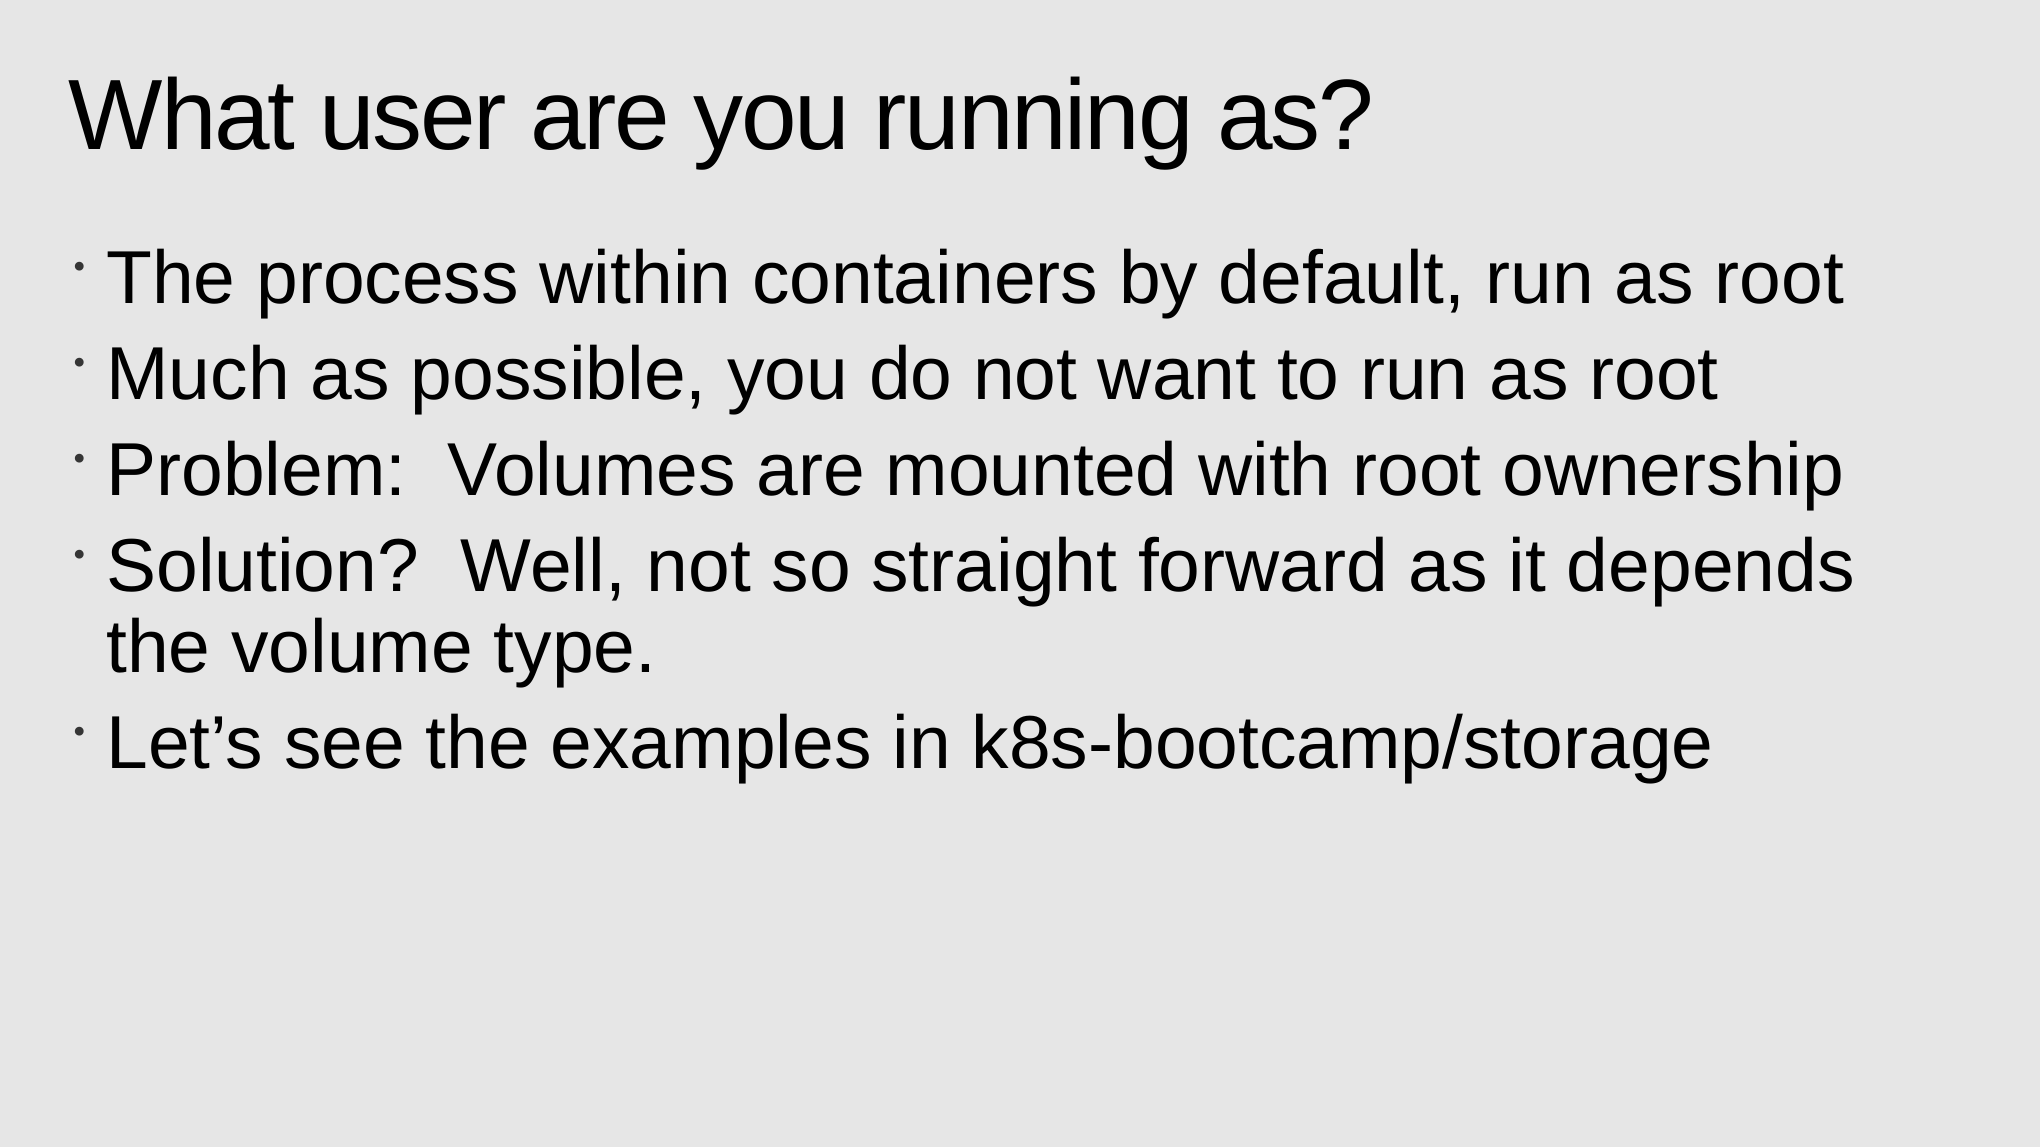

# What user are you running as?
The process within containers by default, run as root
Much as possible, you do not want to run as root
Problem:  Volumes are mounted with root ownership
Solution?  Well, not so straight forward as it depends the volume type.
Let’s see the examples in k8s-bootcamp/storage